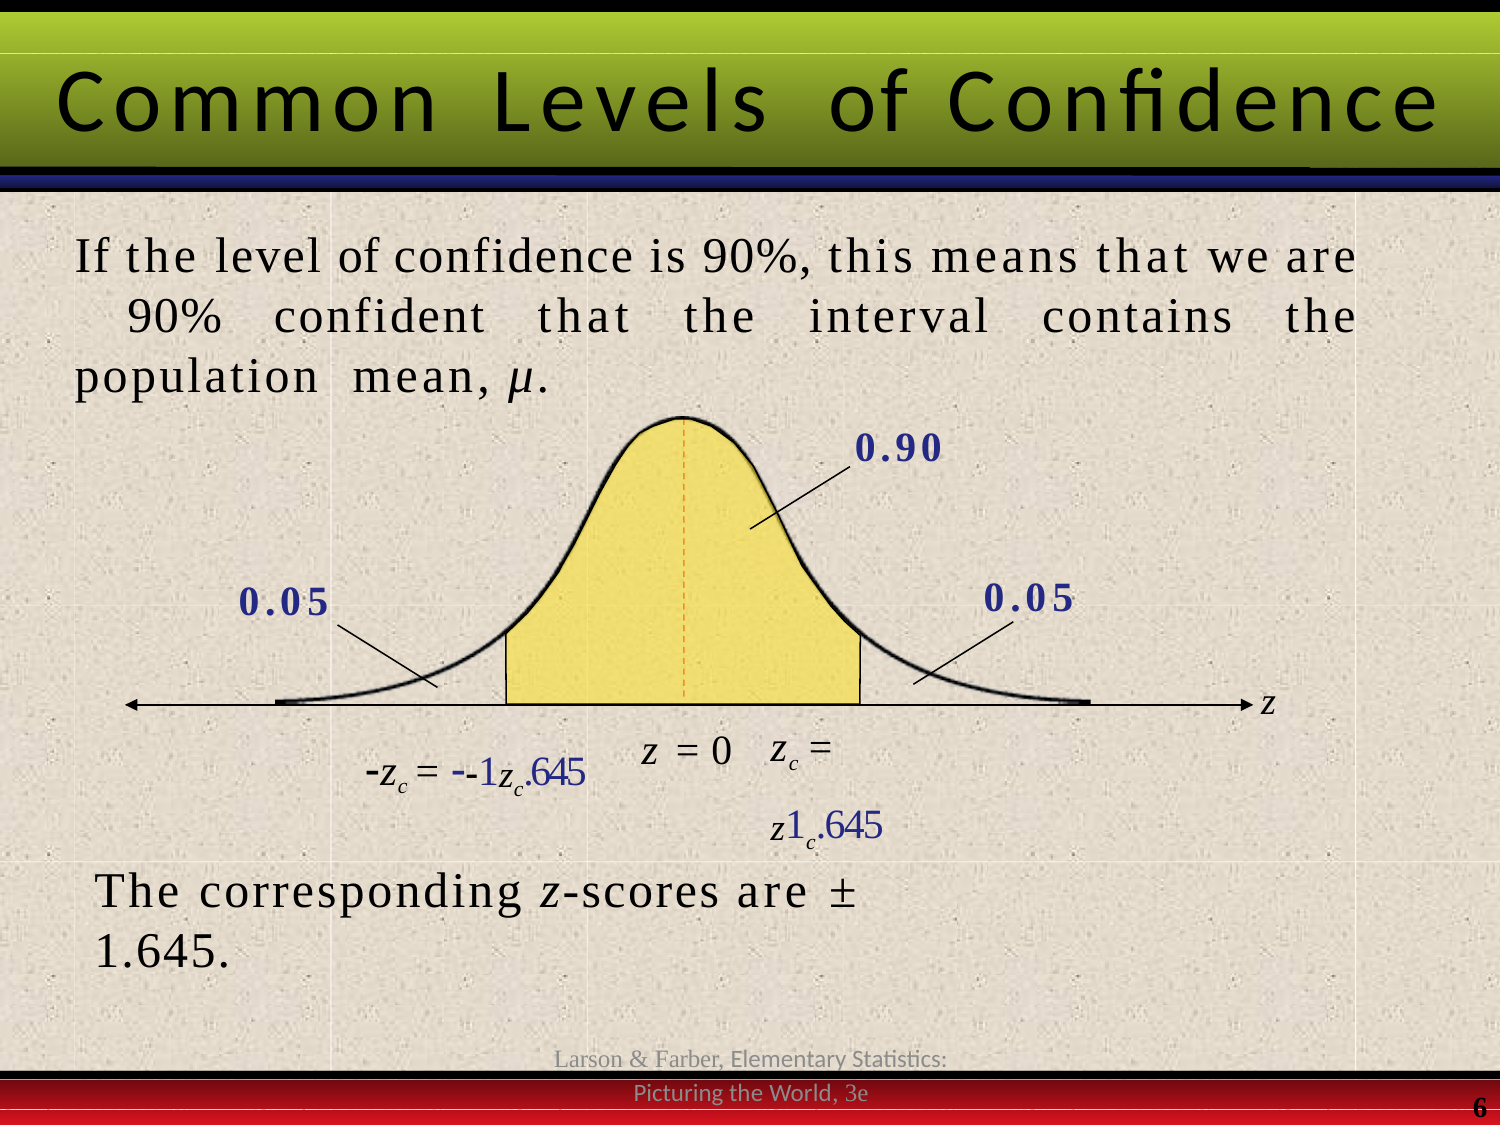

# Common	Levels	of	Confidence

If the level of confidence is 90%, this means that we are  90% confident that the interval contains the population  mean, μ.
0.90

0.05

0.05

z

zc = z1c.645
−zc = −−1zc.645
z = 0
The corresponding z-scores are ± 1.645.
Larson & Farber, Elementary Statistics: Picturing the World, 3e

6